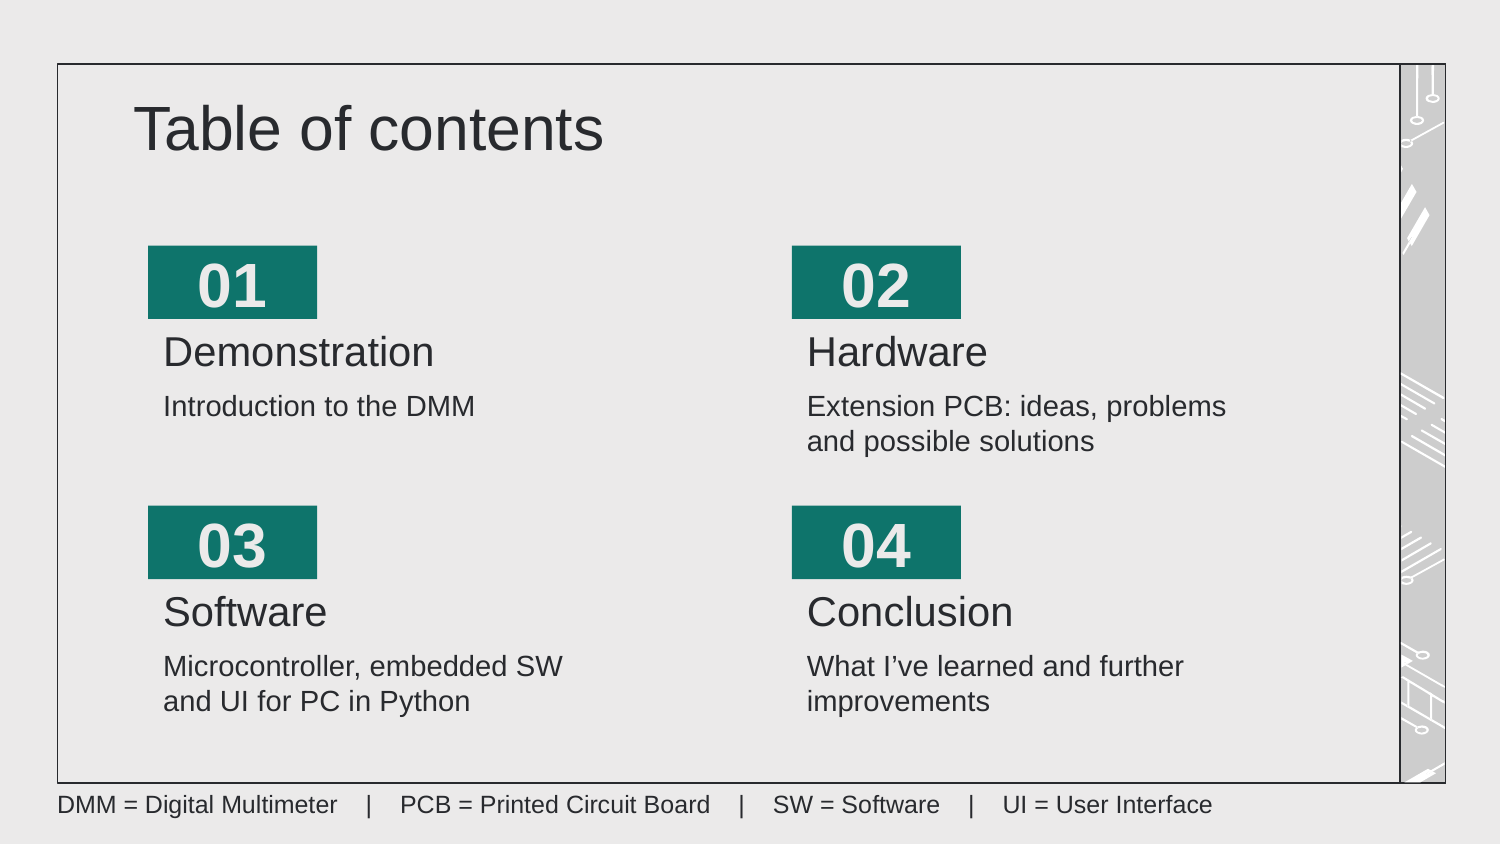

# Table of contents
01
02
Demonstration
Hardware
Introduction to the DMM
Extension PCB: ideas, problems and possible solutions
03
04
Software
Conclusion
Microcontroller, embedded SW and UI for PC in Python
What I’ve learned and further improvements
DMM = Digital Multimeter    |    PCB = Printed Circuit Board    |    SW = Software    |    UI = User Interface